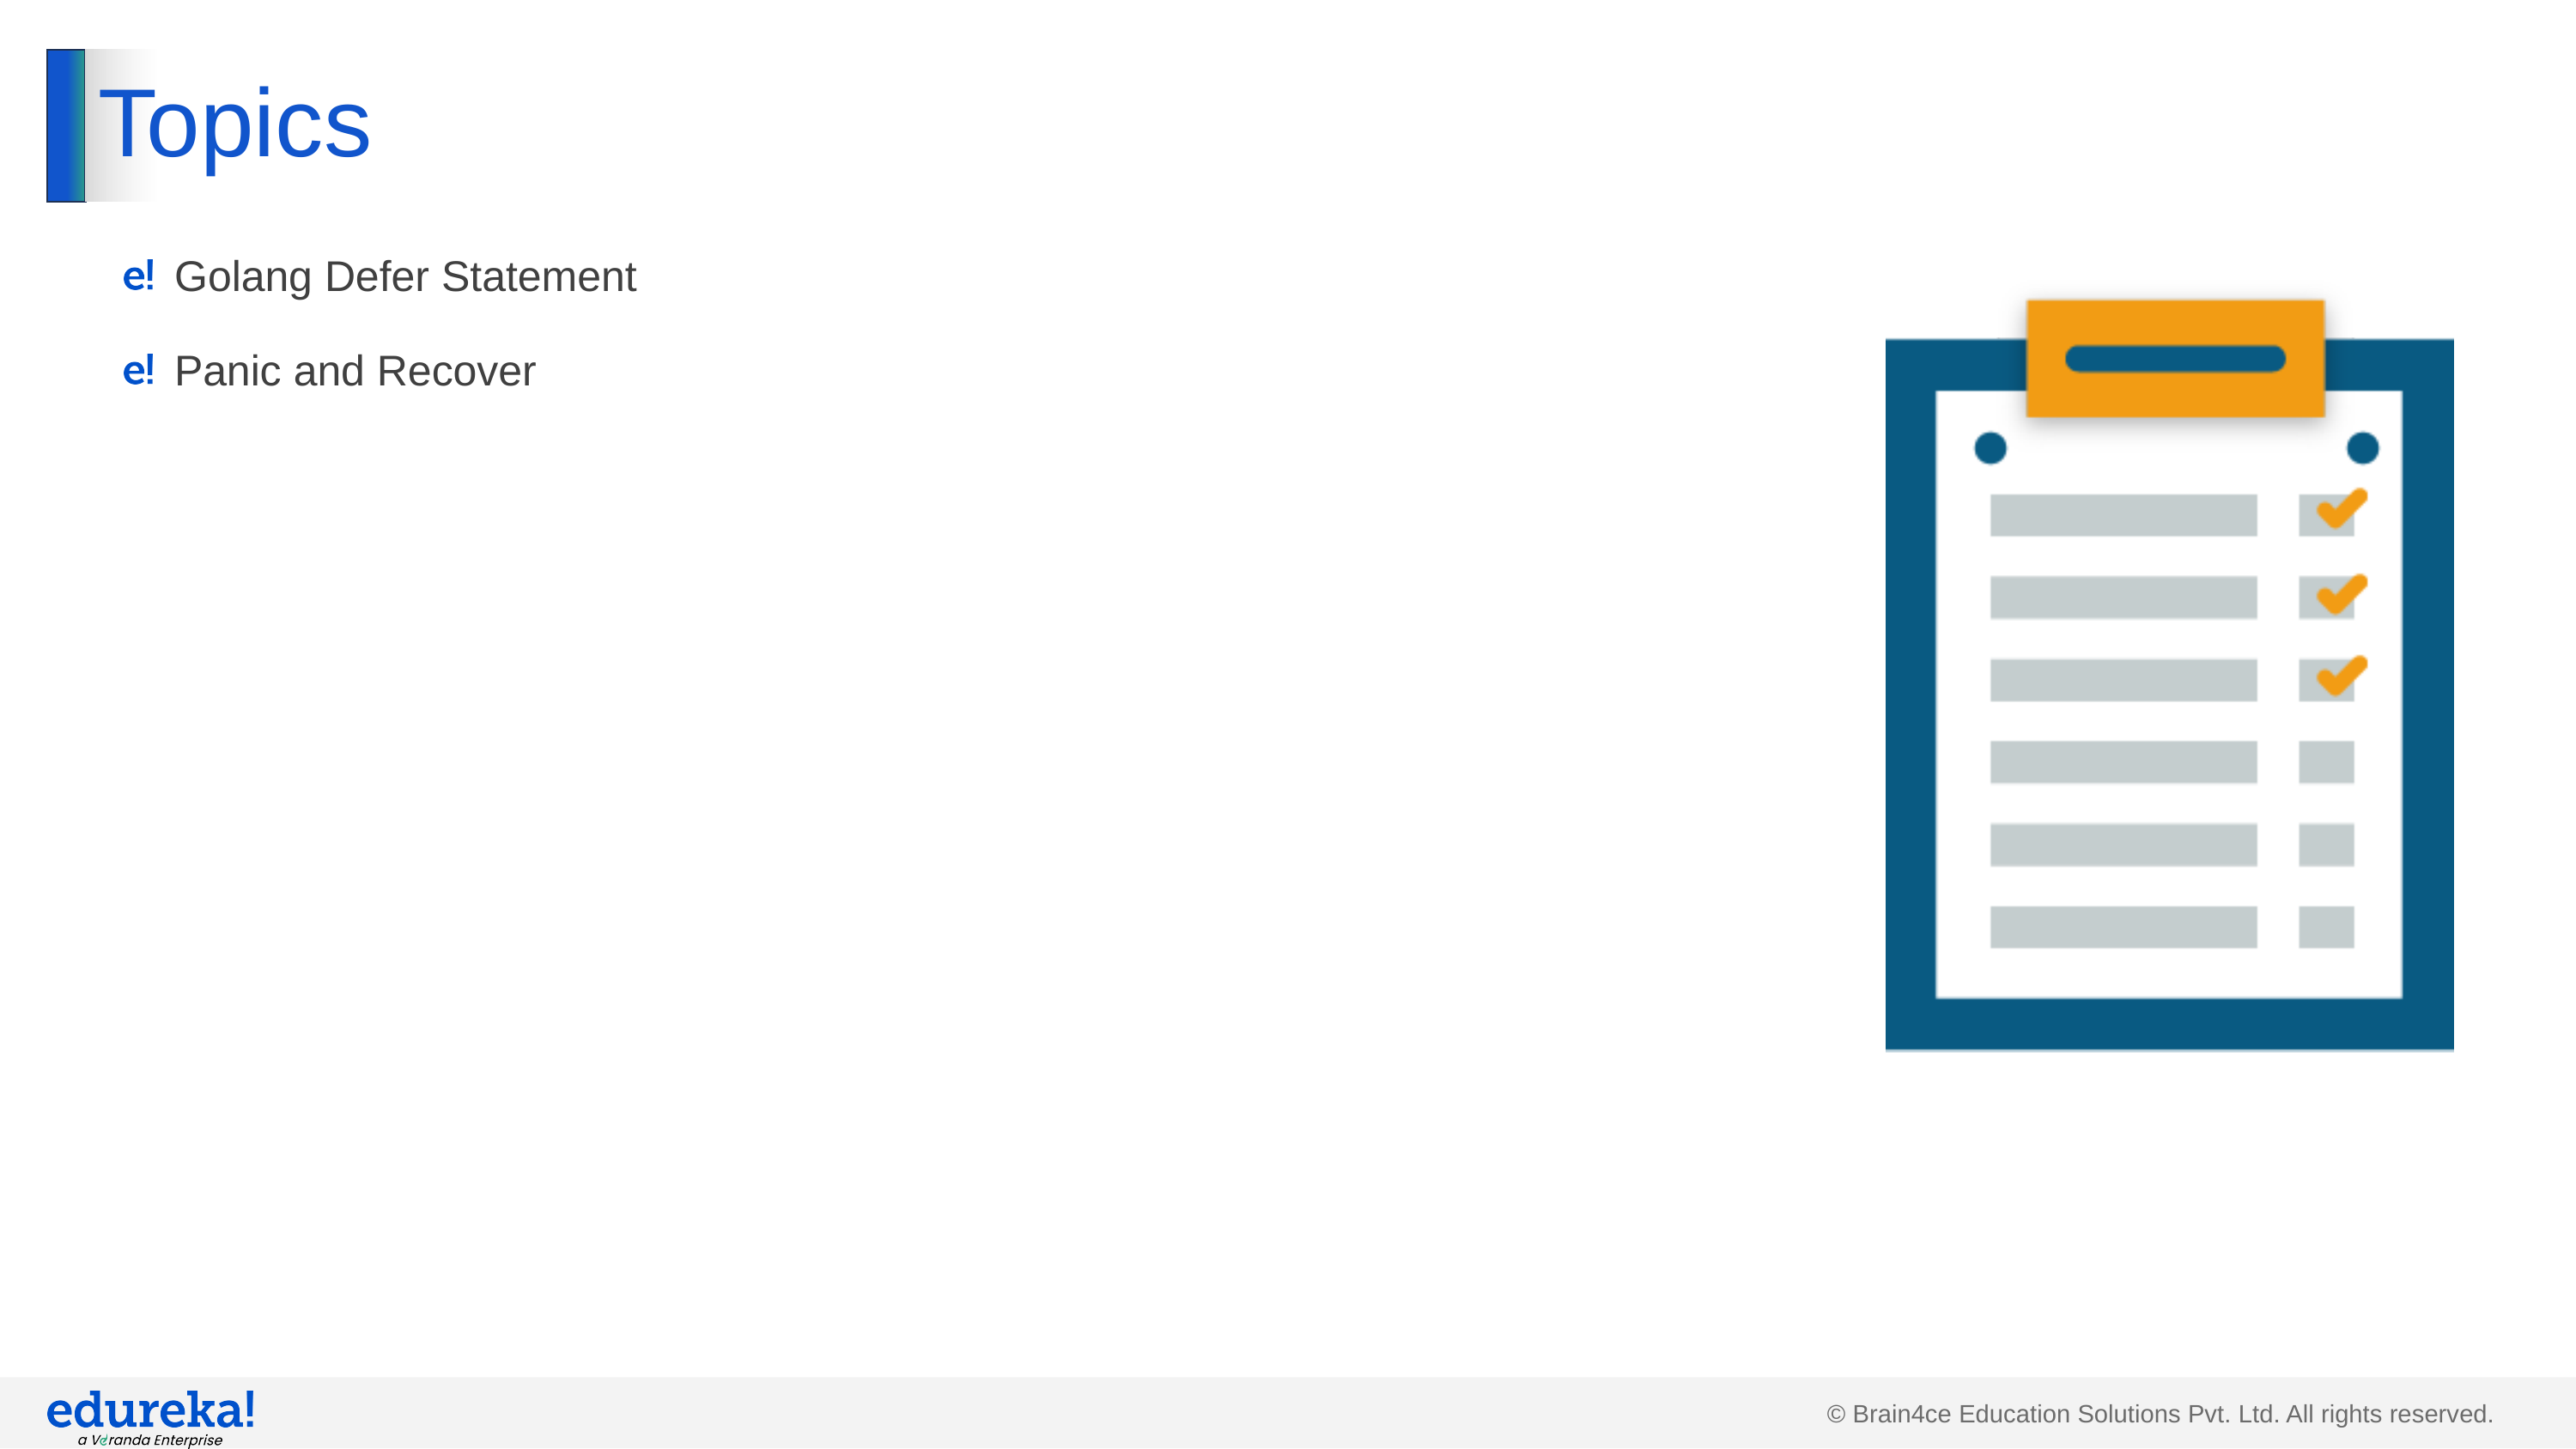

# Topics
Golang Defer Statement
Panic and Recover